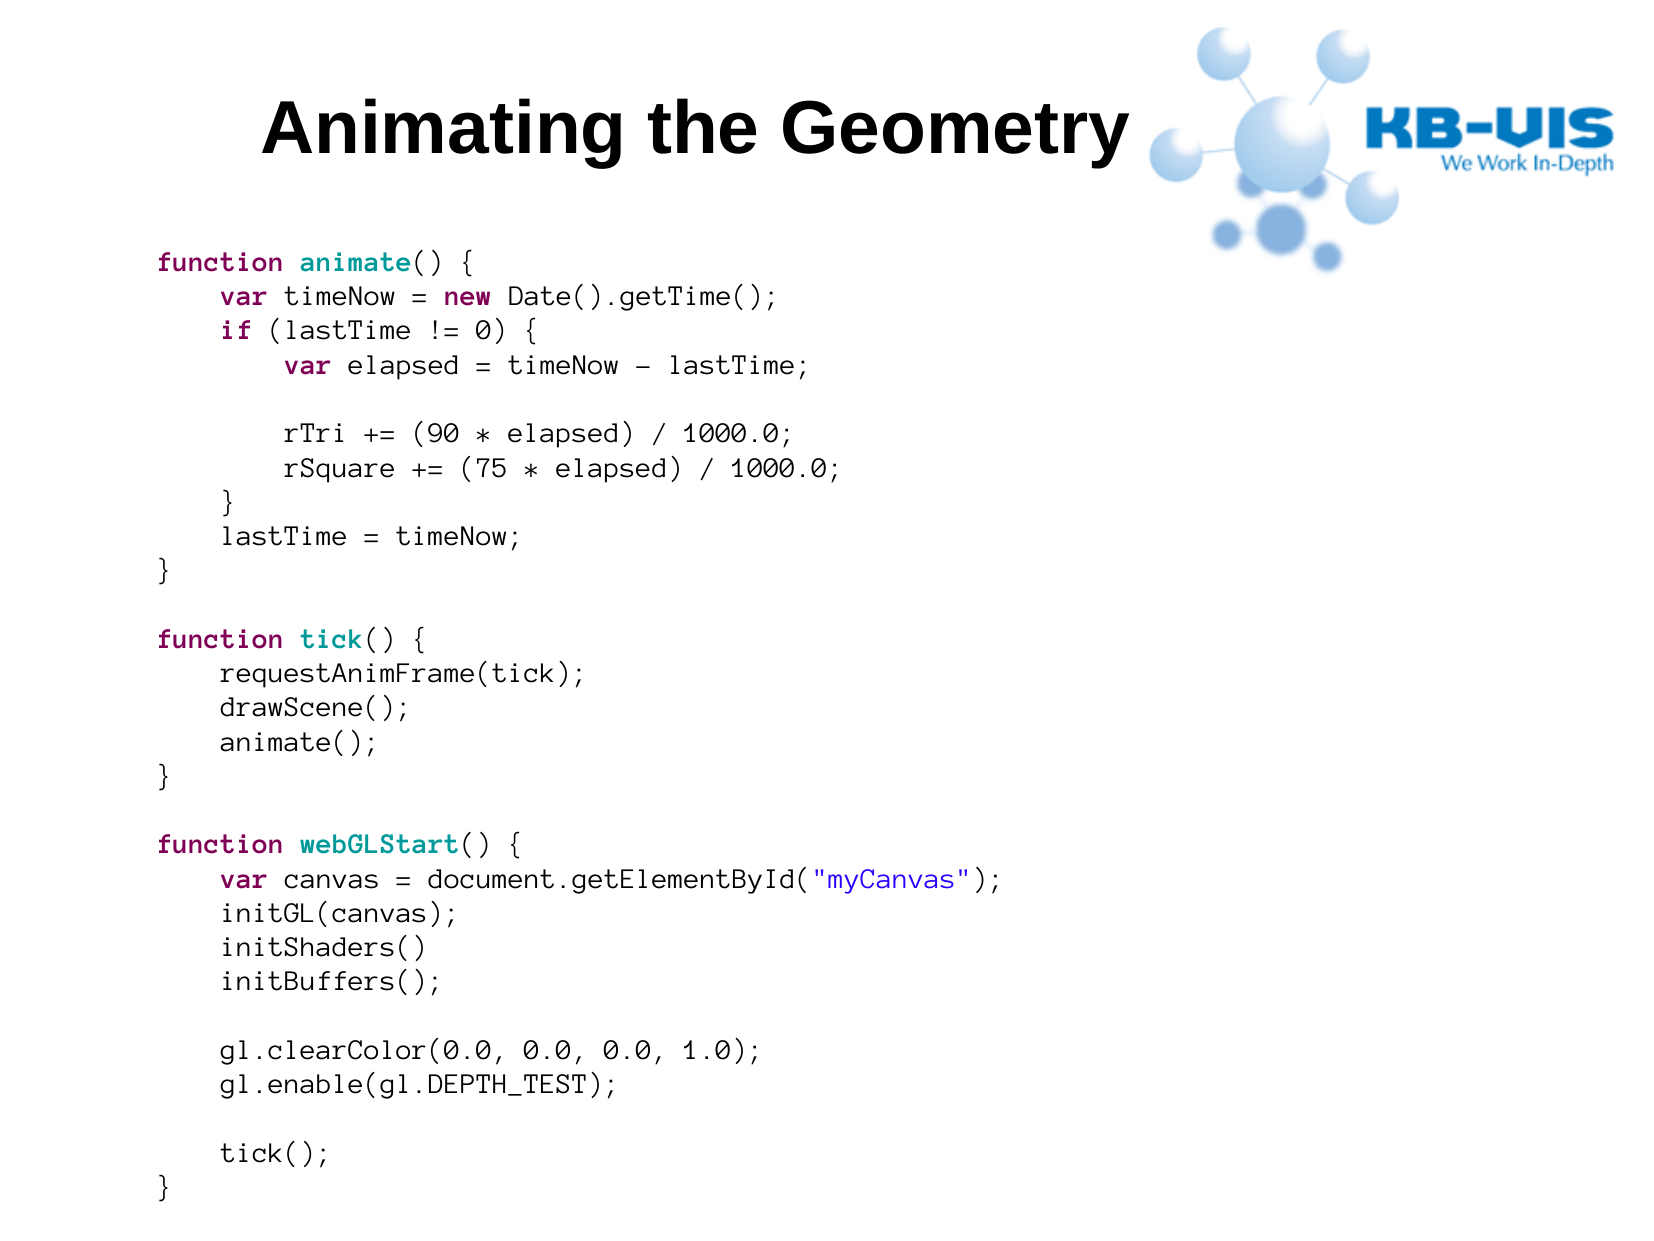

Animating the Geometry
    function animate() {
        var timeNow = new Date().getTime();
        if (lastTime != 0) {
            var elapsed = timeNow - lastTime;

            rTri += (90 * elapsed) / 1000.0;
            rSquare += (75 * elapsed) / 1000.0;
        }
        lastTime = timeNow;
    }

    function tick() {
        requestAnimFrame(tick);
        drawScene();
        animate();
    }

    function webGLStart() {
        var canvas = document.getElementById("myCanvas");
        initGL(canvas);
        initShaders()
        initBuffers();

        gl.clearColor(0.0, 0.0, 0.0, 1.0);
        gl.enable(gl.DEPTH_TEST);

        tick();
    }